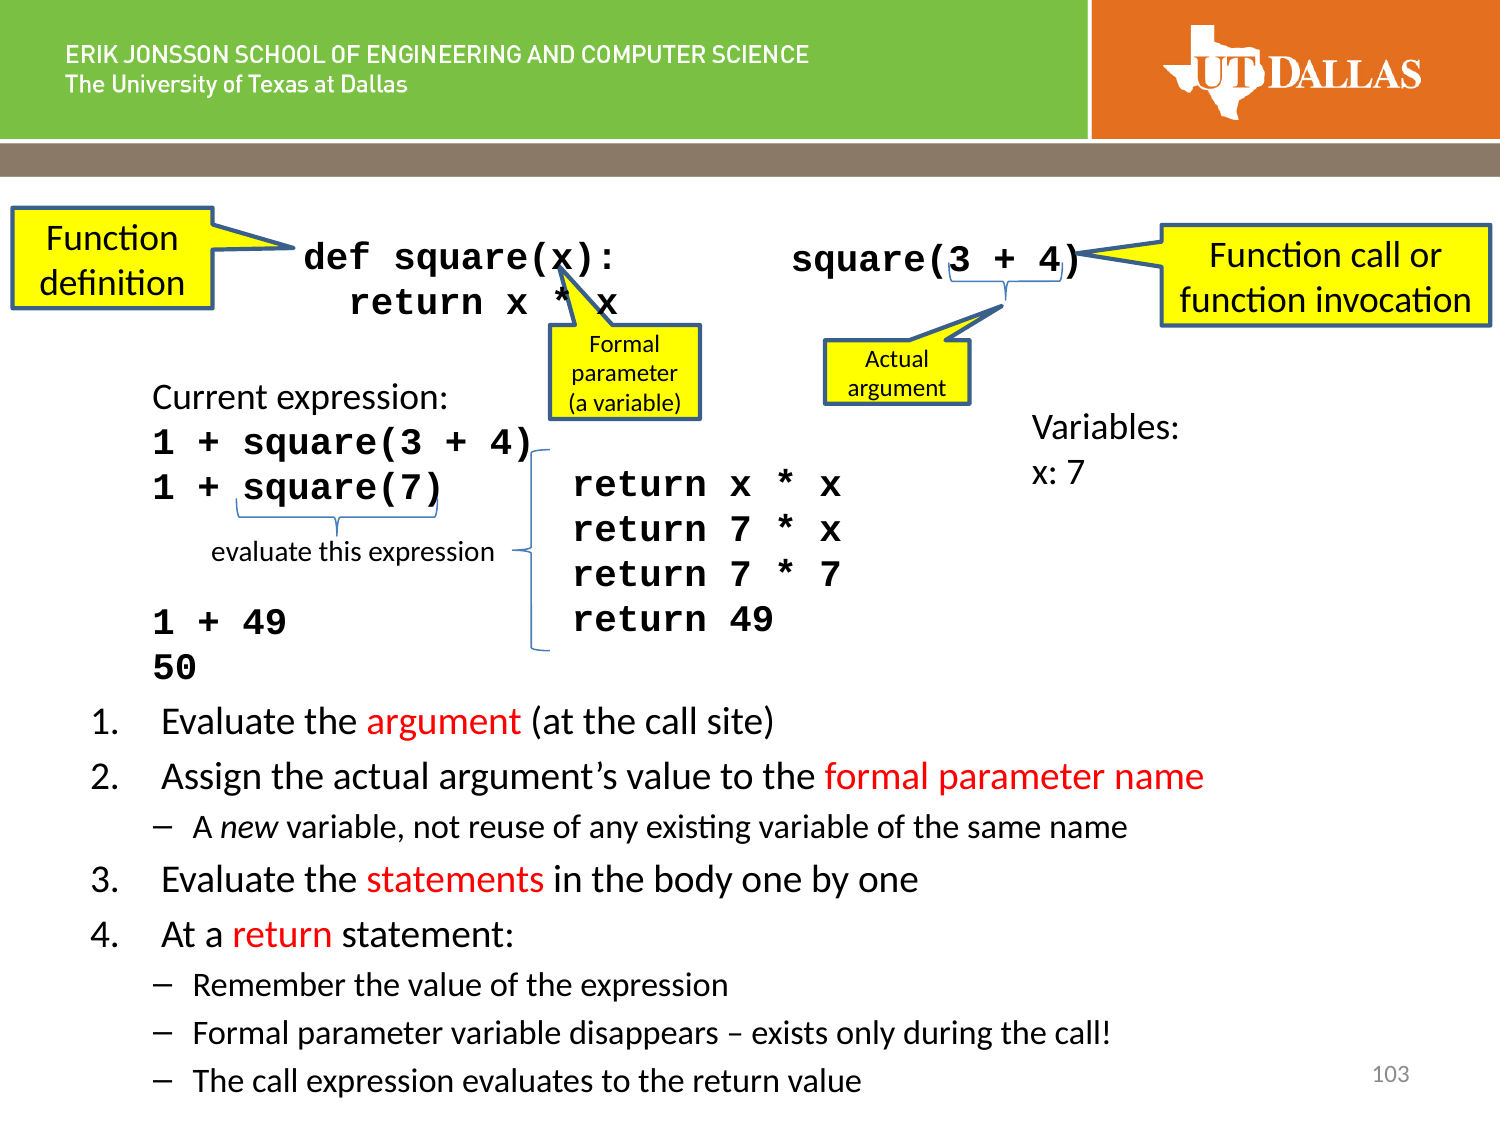

#
Function definition

def square(x):
  return x * x
Function call or
function invocation
square(3 + 4)
Formal parameter (a variable)
Actual
argument
Current expression:
1 + square(3 + 4)
1 + square(7)

1 + 49
50
Variables:
x: 7

return x * x
return 7 * x
return 7 * 7
return 49
evaluate this expression
Evaluate the argument (at the call site)
Assign the actual argument’s value to the formal parameter name
A new variable, not reuse of any existing variable of the same name
Evaluate the statements in the body one by one
At a return statement:
Remember the value of the expression
Formal parameter variable disappears – exists only during the call!
The call expression evaluates to the return value

103